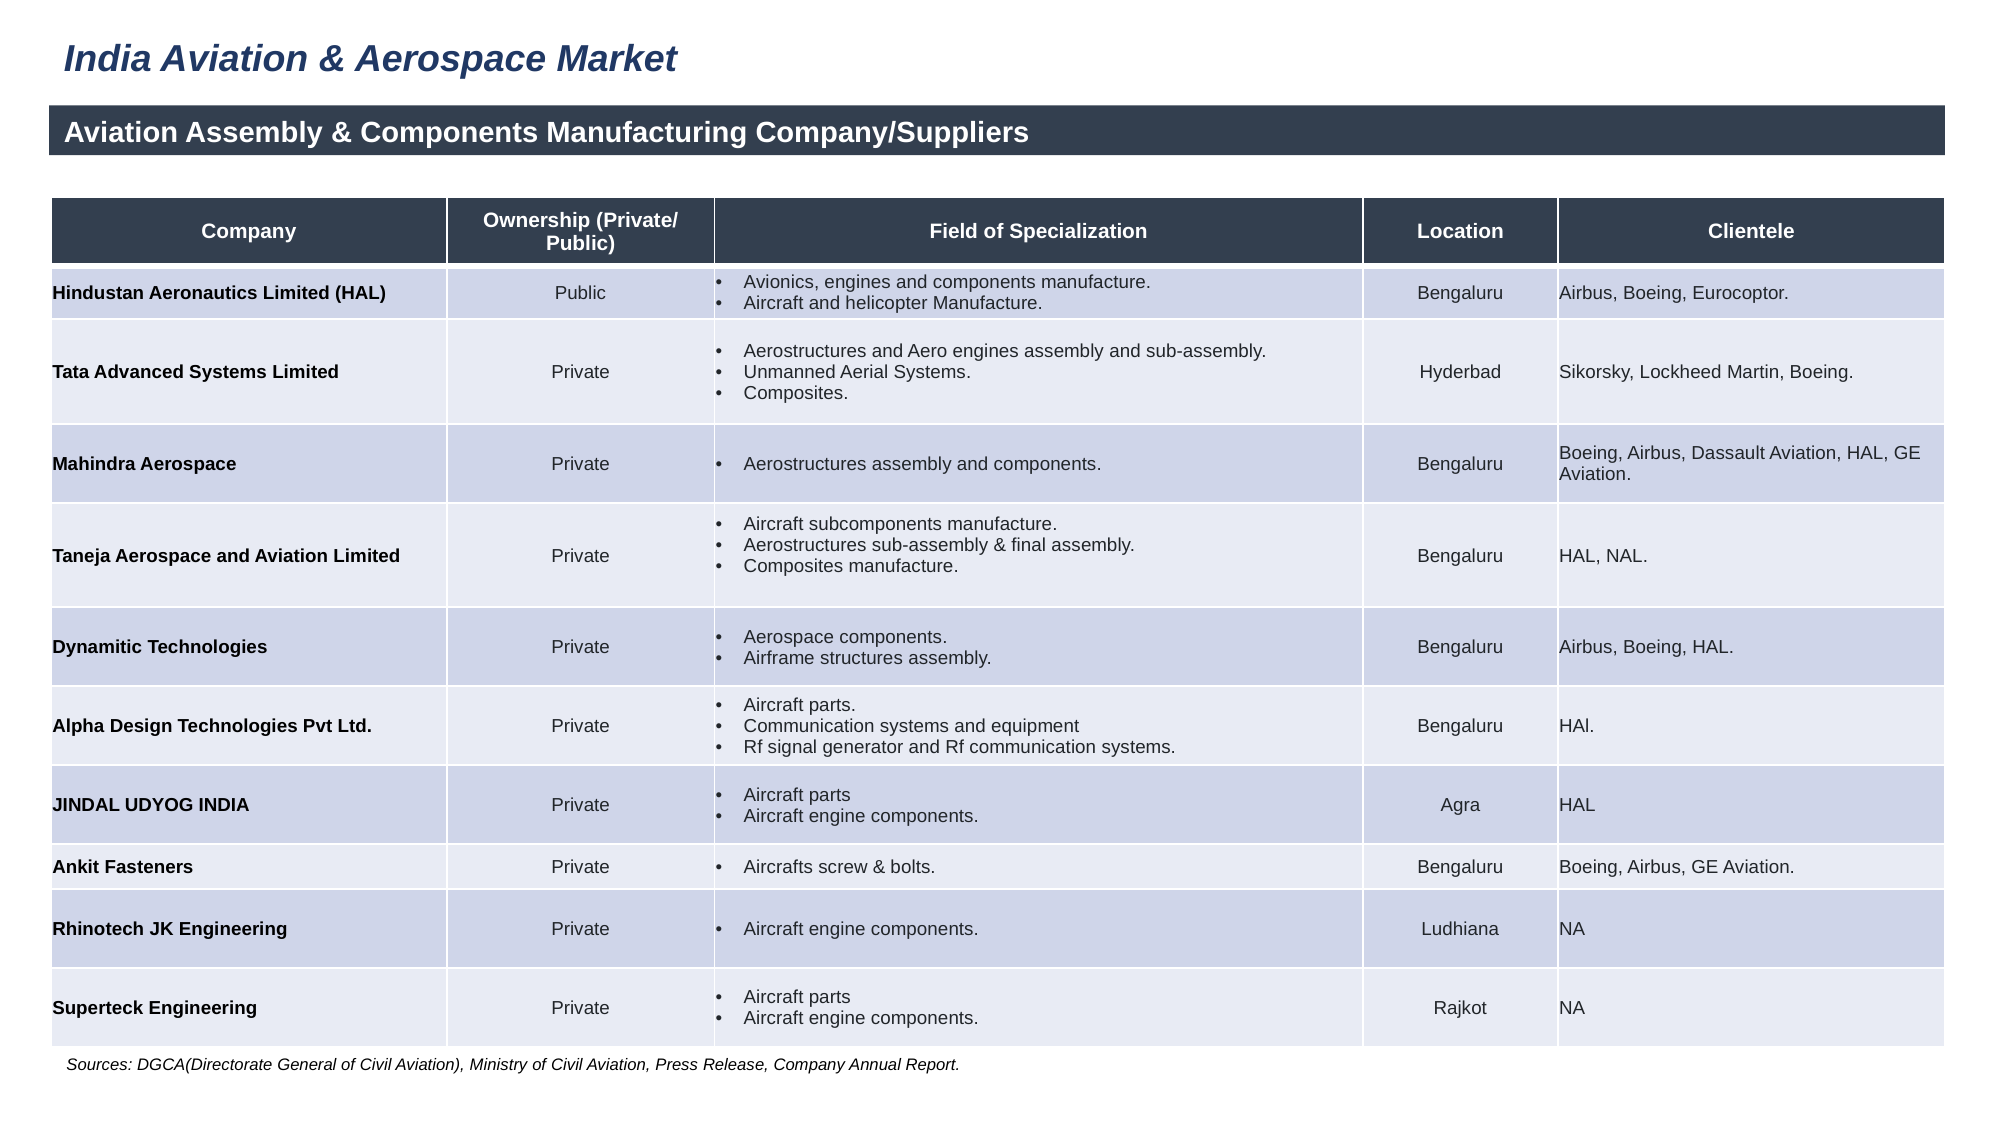

India Aviation & Aerospace Market
Aviation Assembly & Components Manufacturing Company/Suppliers
| Company | Ownership (Private/ Public) | Field of Specialization | Location | Clientele |
| --- | --- | --- | --- | --- |
| Hindustan Aeronautics Limited (HAL) | Public | Avionics, engines and components manufacture. Aircraft and helicopter Manufacture. | Bengaluru | Airbus, Boeing, Eurocoptor. |
| Tata Advanced Systems Limited | Private | Aerostructures and Aero engines assembly and sub-assembly. Unmanned Aerial Systems. Composites. | Hyderbad | Sikorsky, Lockheed Martin, Boeing. |
| Mahindra Aerospace | Private | Aerostructures assembly and components. | Bengaluru | Boeing, Airbus, Dassault Aviation, HAL, GE Aviation. |
| Taneja Aerospace and Aviation Limited | Private | Aircraft subcomponents manufacture. Aerostructures sub-assembly & final assembly. Composites manufacture. | Bengaluru | HAL, NAL. |
| Dynamitic Technologies | Private | Aerospace components. Airframe structures assembly. | Bengaluru | Airbus, Boeing, HAL. |
| Alpha Design Technologies Pvt Ltd. | Private | Aircraft parts. Communication systems and equipment Rf signal generator and Rf communication systems. | Bengaluru | HAl. |
| JINDAL UDYOG INDIA | Private | Aircraft parts Aircraft engine components. | Agra | HAL |
| Ankit Fasteners | Private | Aircrafts screw & bolts. | Bengaluru | Boeing, Airbus, GE Aviation. |
| Rhinotech JK Engineering | Private | Aircraft engine components. | Ludhiana | NA |
| Superteck Engineering | Private | Aircraft parts Aircraft engine components. | Rajkot | NA |
Sources: DGCA(Directorate General of Civil Aviation), Ministry of Civil Aviation, Press Release, Company Annual Report.